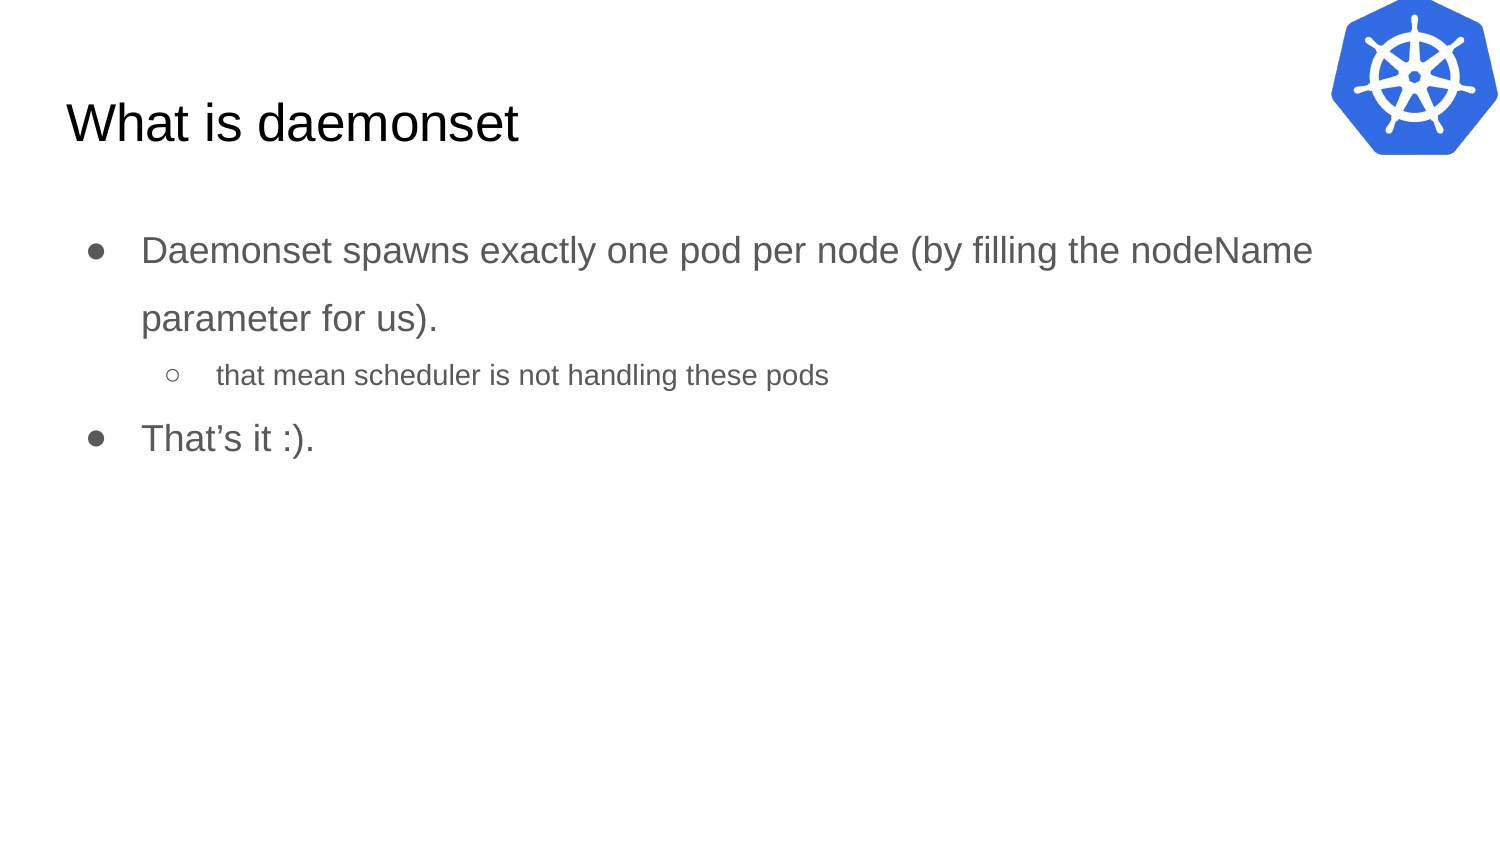

# What is daemonset
Daemonset spawns exactly one pod per node (by filling the nodeName parameter for us).
that mean scheduler is not handling these pods
That’s it :).